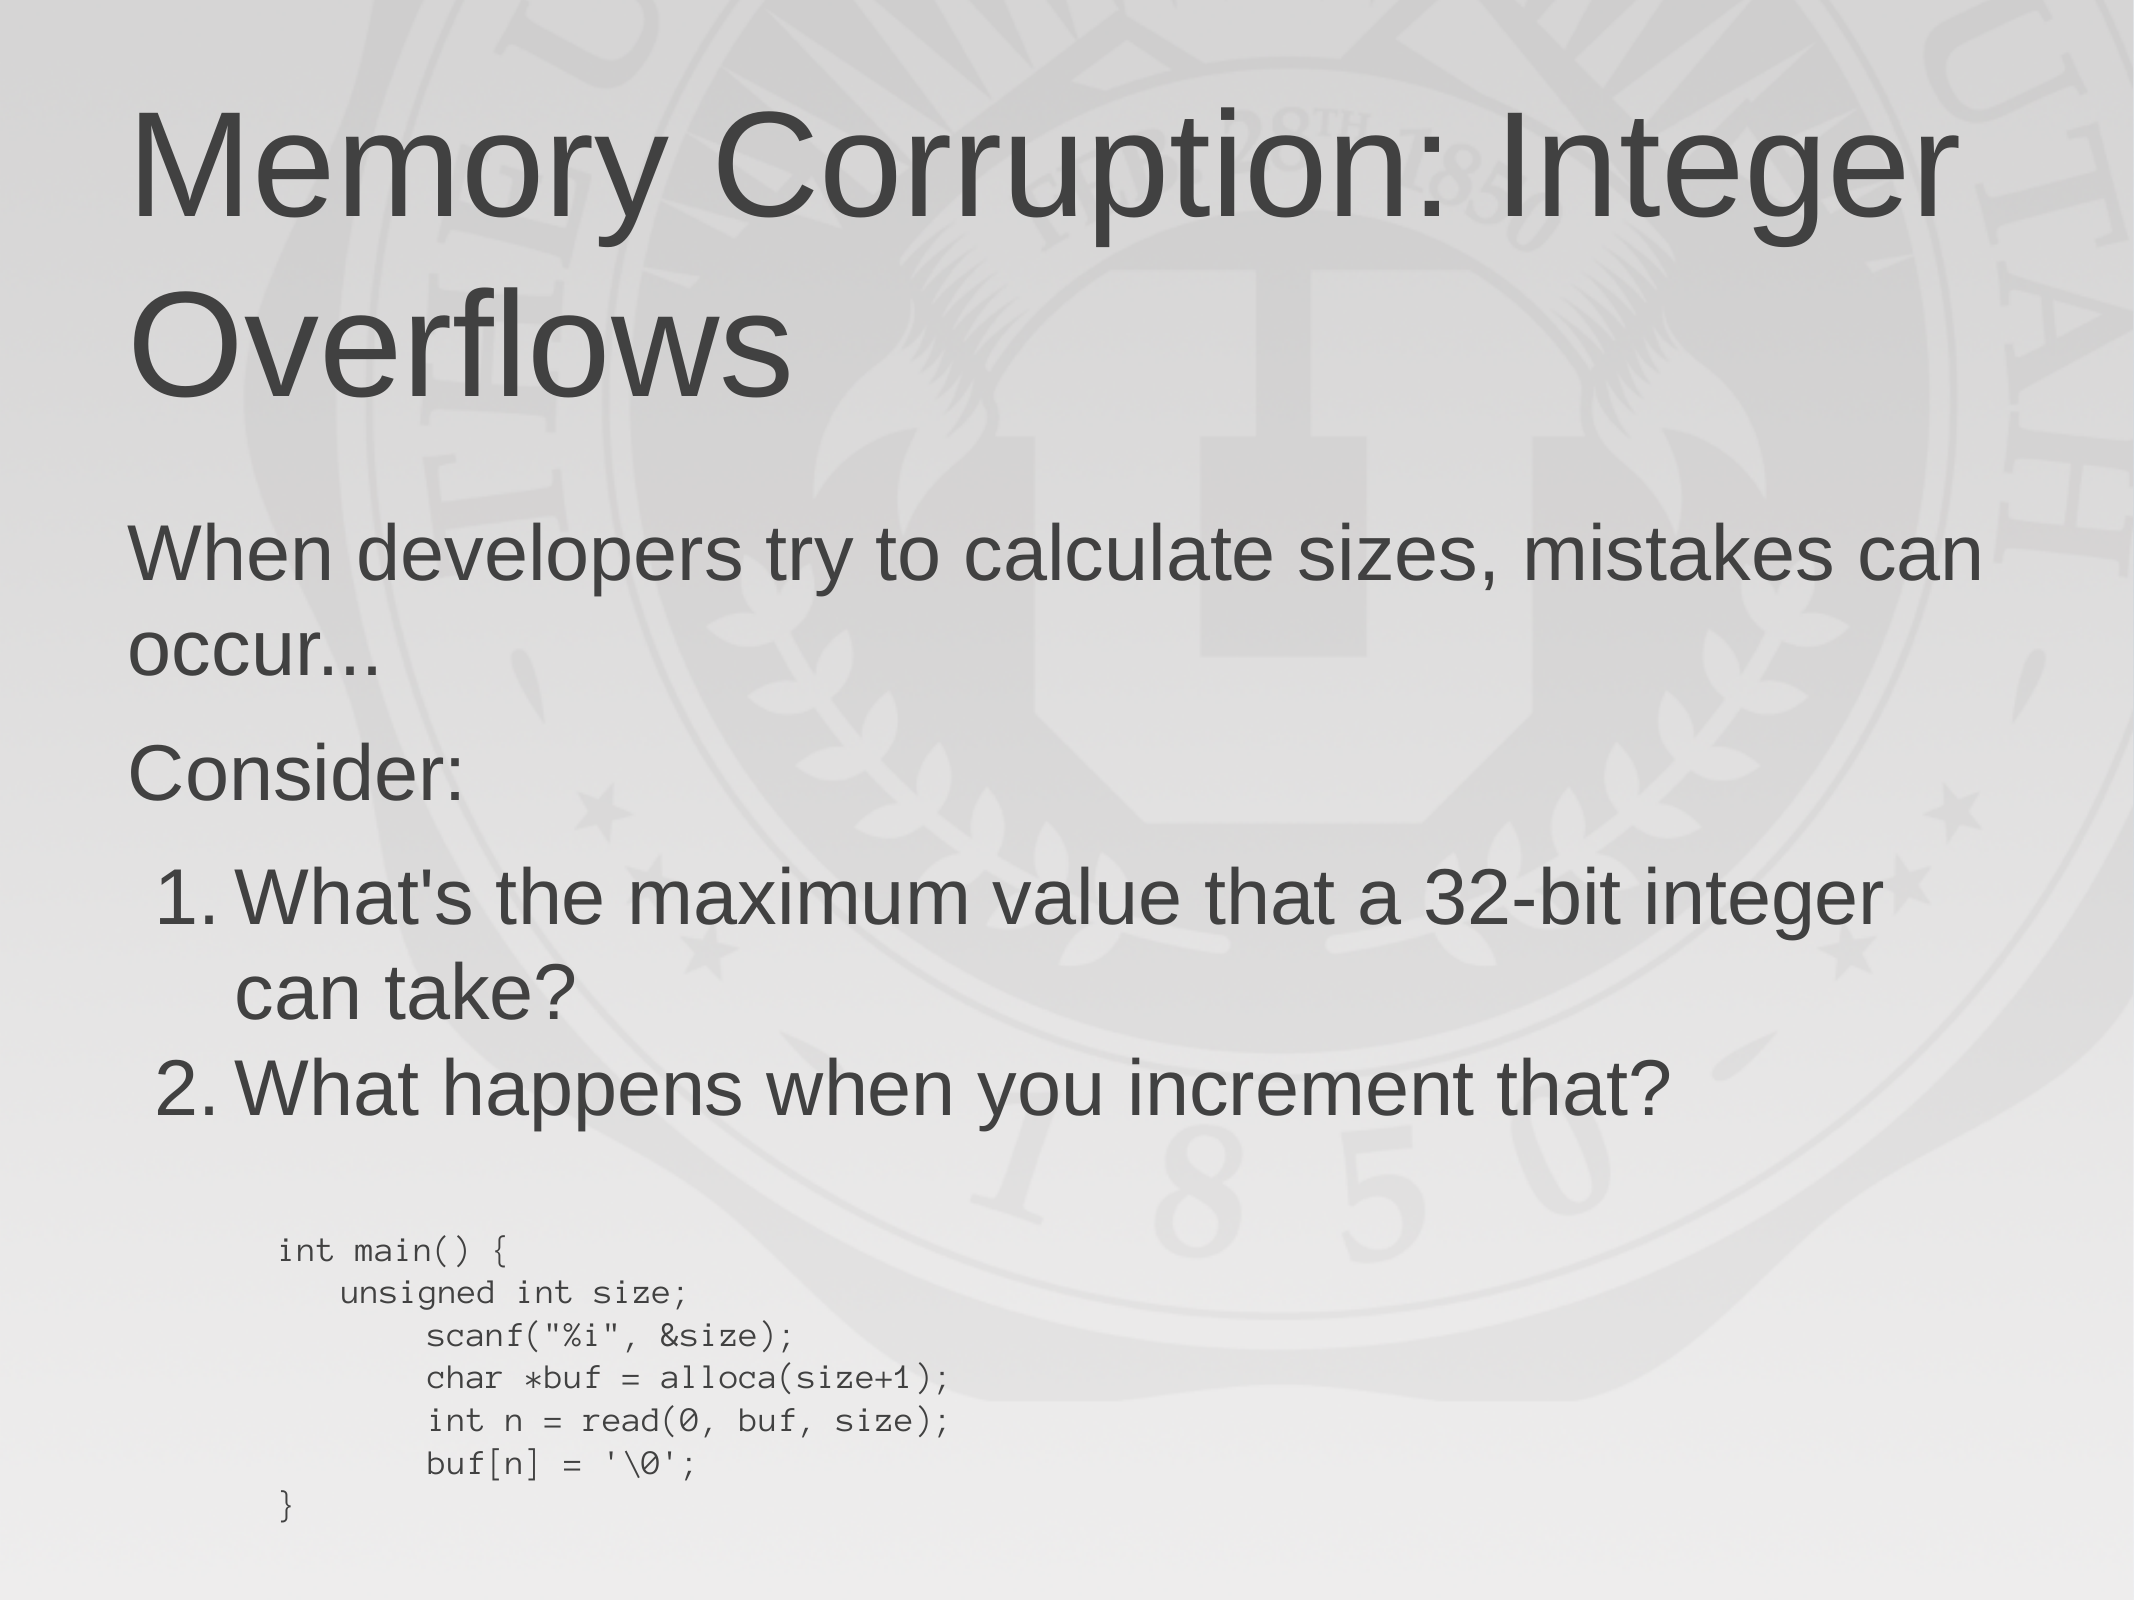

# Memory Corruption: Integer Overflows
When developers try to calculate sizes, mistakes can occur...
Consider:
What's the maximum value that a 32-bit integer can take?
What happens when you increment that?

	int main() {
unsigned int size;
		scanf("%i", &size);
		char *buf = alloca(size+1);
		int n = read(0, buf, size);
		buf[n] = '\0';
	}